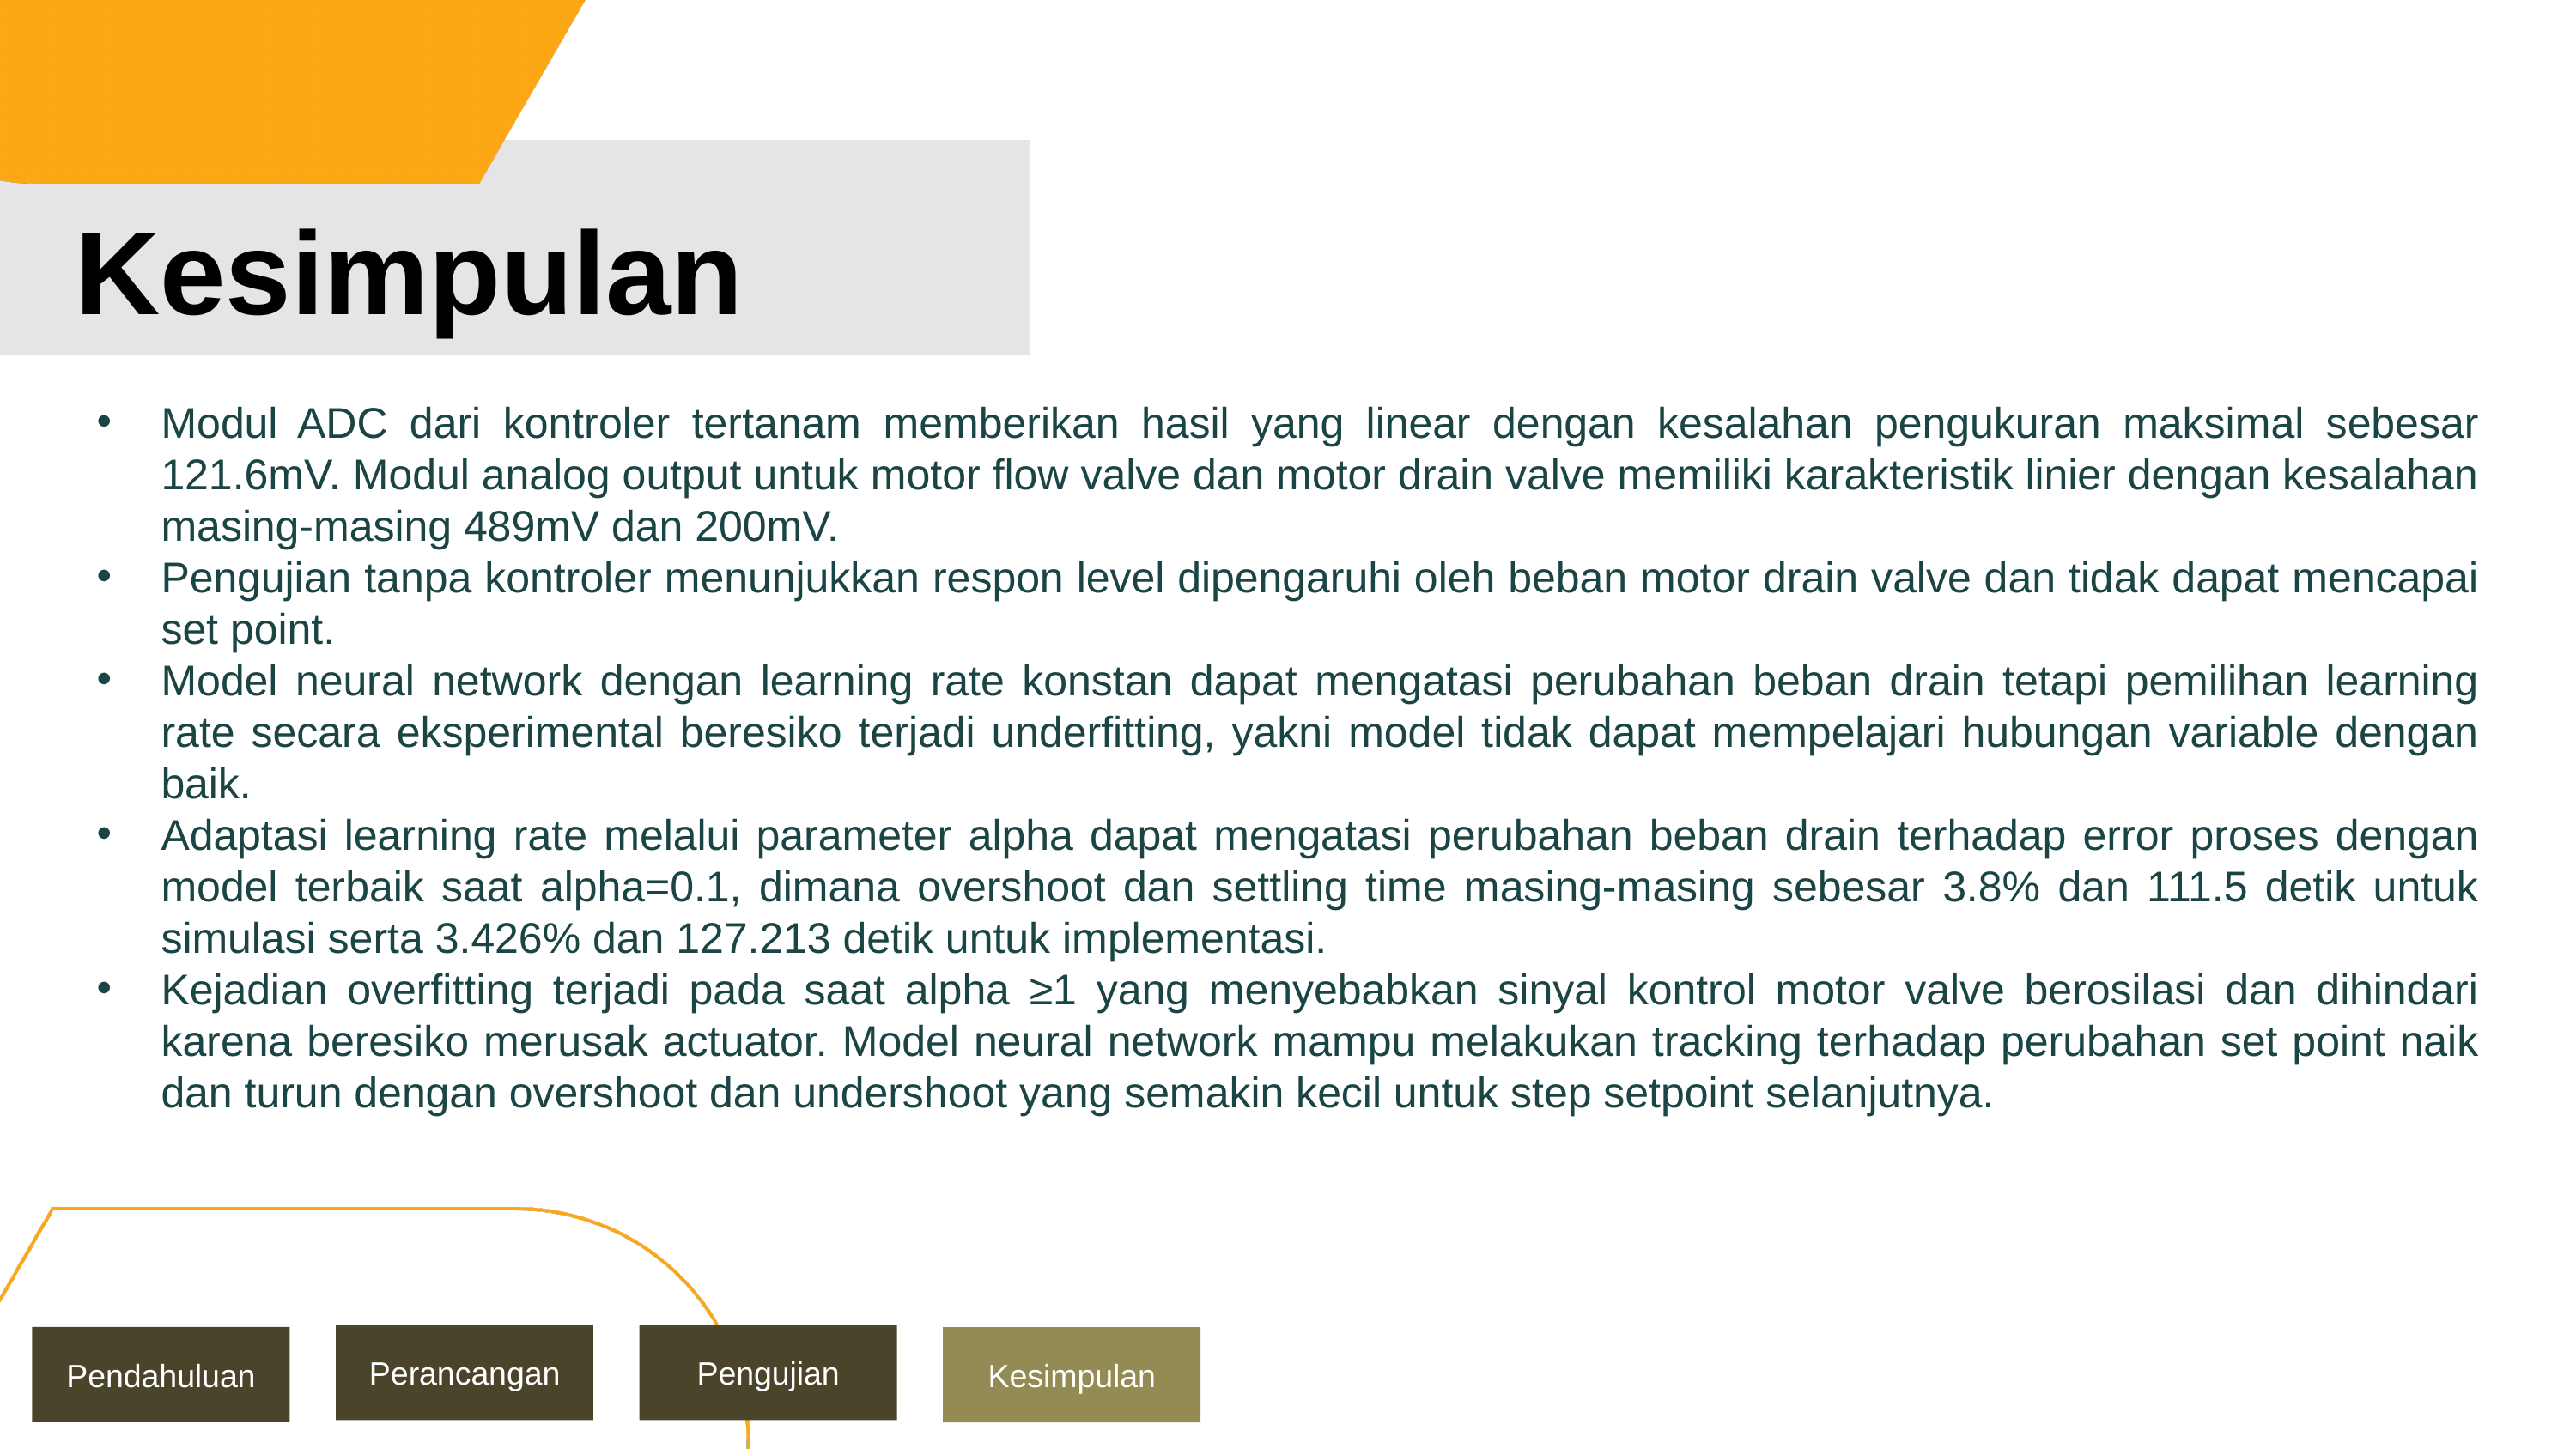

Kesimpulan
Modul ADC dari kontroler tertanam memberikan hasil yang linear dengan kesalahan pengukuran maksimal sebesar 121.6mV. Modul analog output untuk motor flow valve dan motor drain valve memiliki karakteristik linier dengan kesalahan masing-masing 489mV dan 200mV.
Pengujian tanpa kontroler menunjukkan respon level dipengaruhi oleh beban motor drain valve dan tidak dapat mencapai set point.
Model neural network dengan learning rate konstan dapat mengatasi perubahan beban drain tetapi pemilihan learning rate secara eksperimental beresiko terjadi underfitting, yakni model tidak dapat mempelajari hubungan variable dengan baik.
Adaptasi learning rate melalui parameter alpha dapat mengatasi perubahan beban drain terhadap error proses dengan model terbaik saat alpha=0.1, dimana overshoot dan settling time masing-masing sebesar 3.8% dan 111.5 detik untuk simulasi serta 3.426% dan 127.213 detik untuk implementasi.
Kejadian overfitting terjadi pada saat alpha ≥1 yang menyebabkan sinyal kontrol motor valve berosilasi dan dihindari karena beresiko merusak actuator. Model neural network mampu melakukan tracking terhadap perubahan set point naik dan turun dengan overshoot dan undershoot yang semakin kecil untuk step setpoint selanjutnya.

Perancangan
Pengujian
Pendahuluan
Kesimpulan